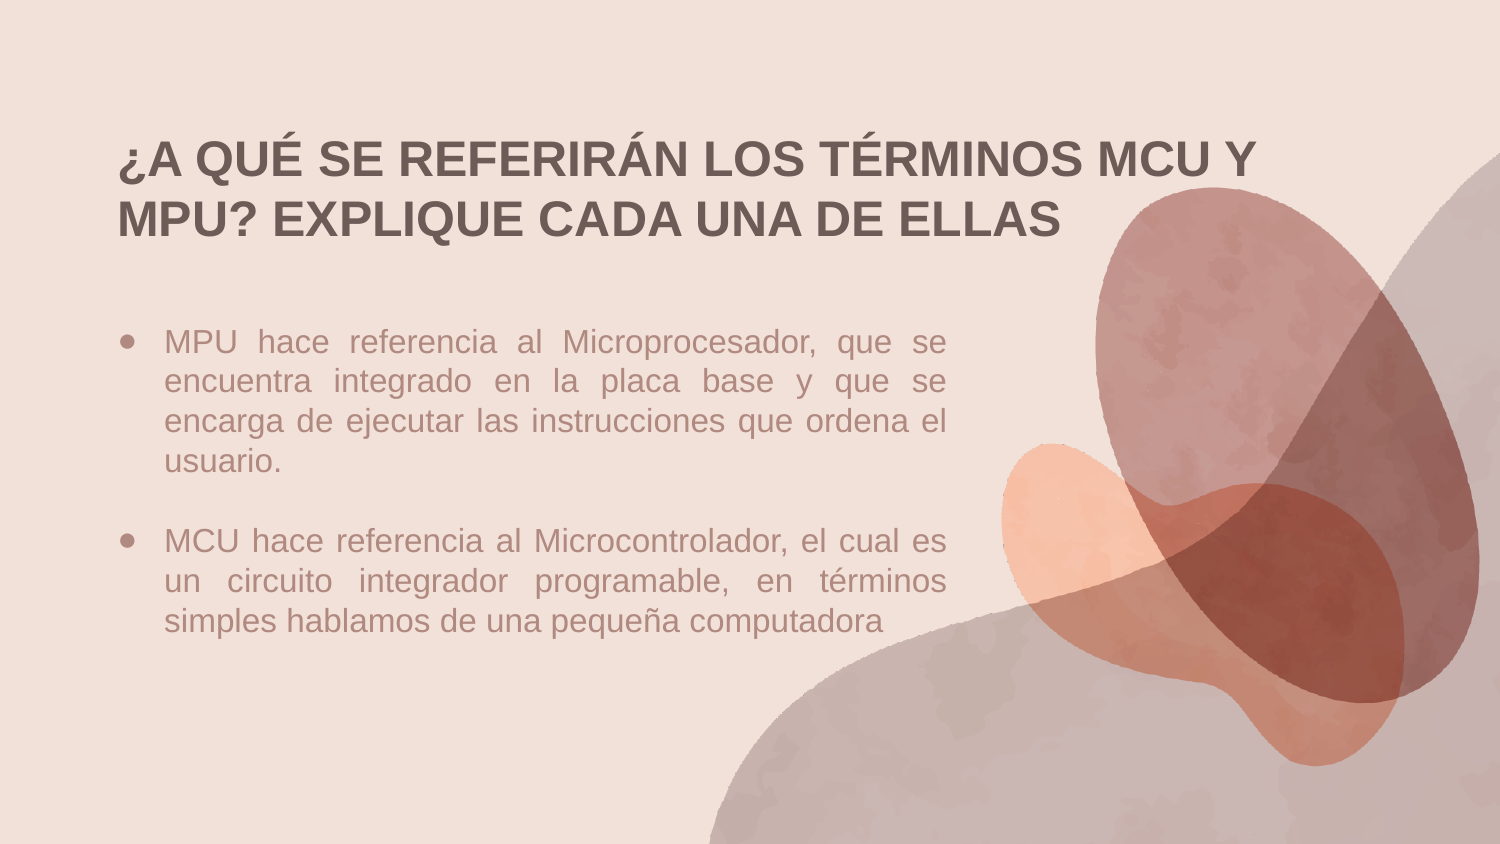

# ¿A QUÉ SE REFERIRÁN LOS TÉRMINOS MCU Y MPU? EXPLIQUE CADA UNA DE ELLAS
MPU hace referencia al Microprocesador, que se encuentra integrado en la placa base y que se encarga de ejecutar las instrucciones que ordena el usuario.

MCU hace referencia al Microcontrolador, el cual es un circuito integrador programable, en términos simples hablamos de una pequeña computadora